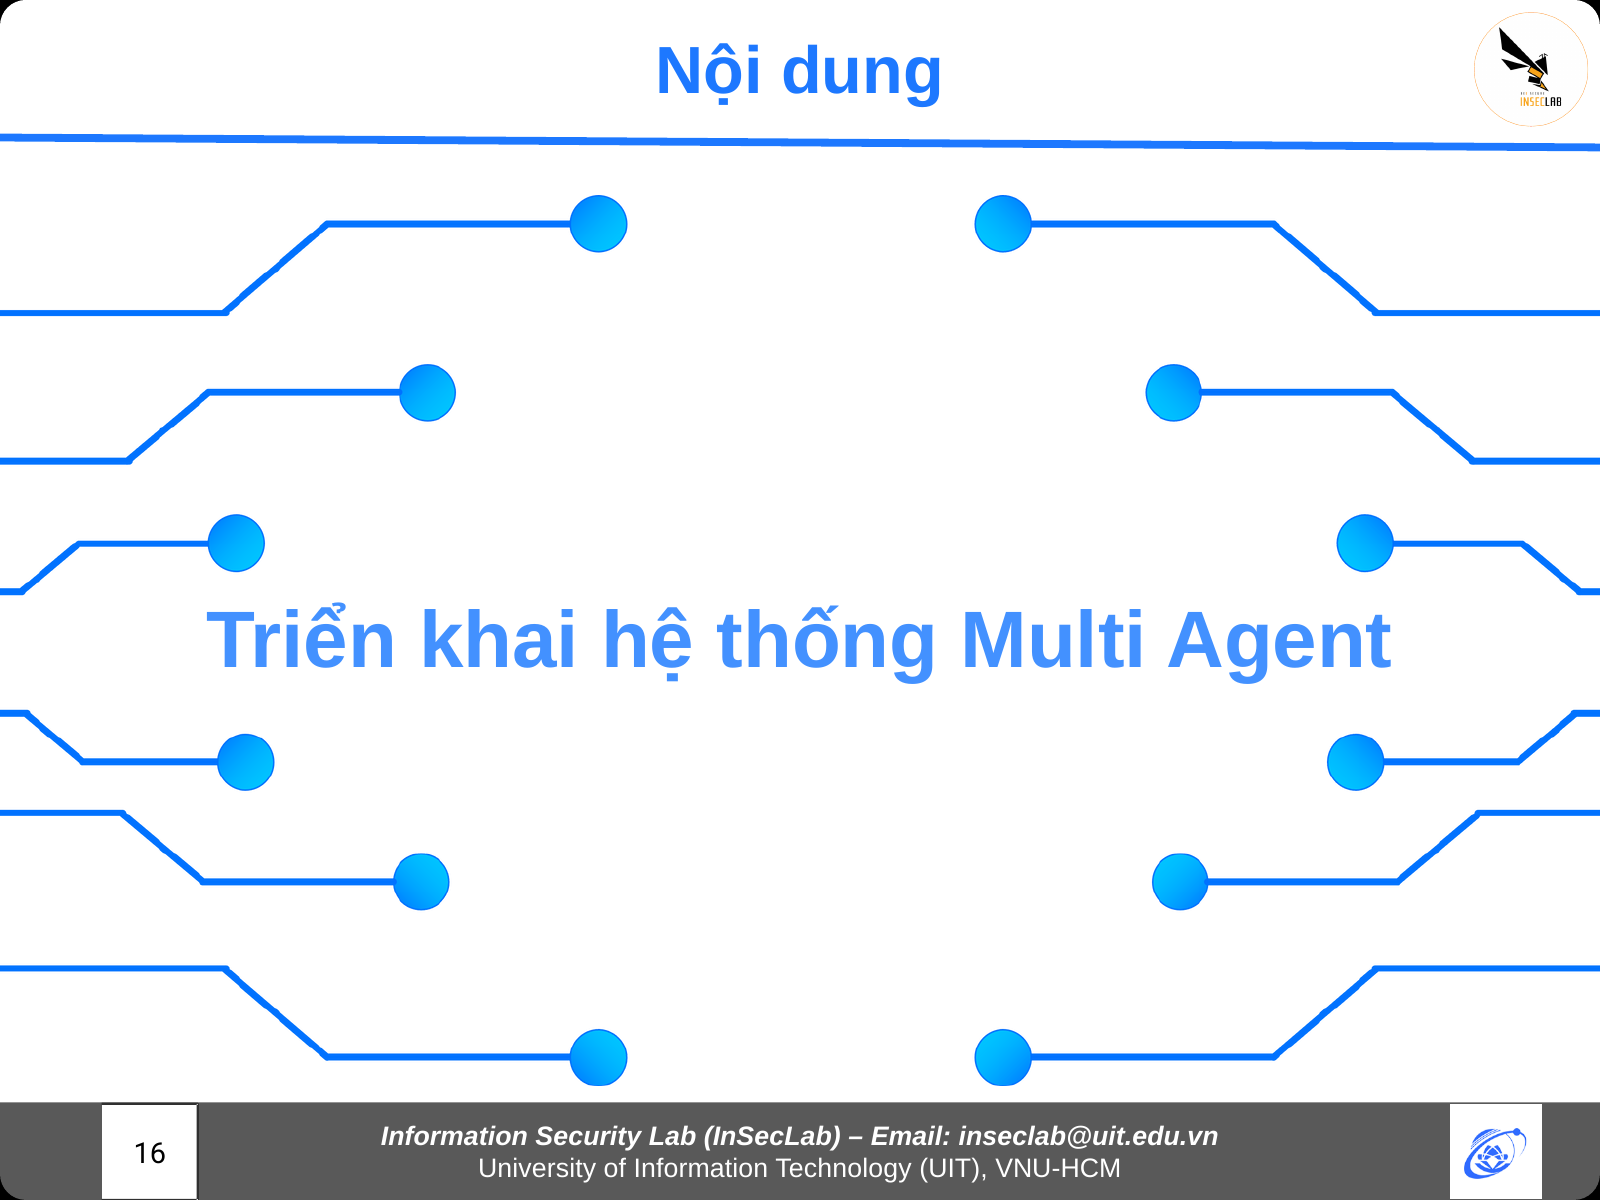

Nội dung

Triển khai hệ thống Multi Agent

Information Security Lab (InSecLab) – Email: inseclab@uit.edu.vn
University of Information Technology (UIT), VNU-HCM

16